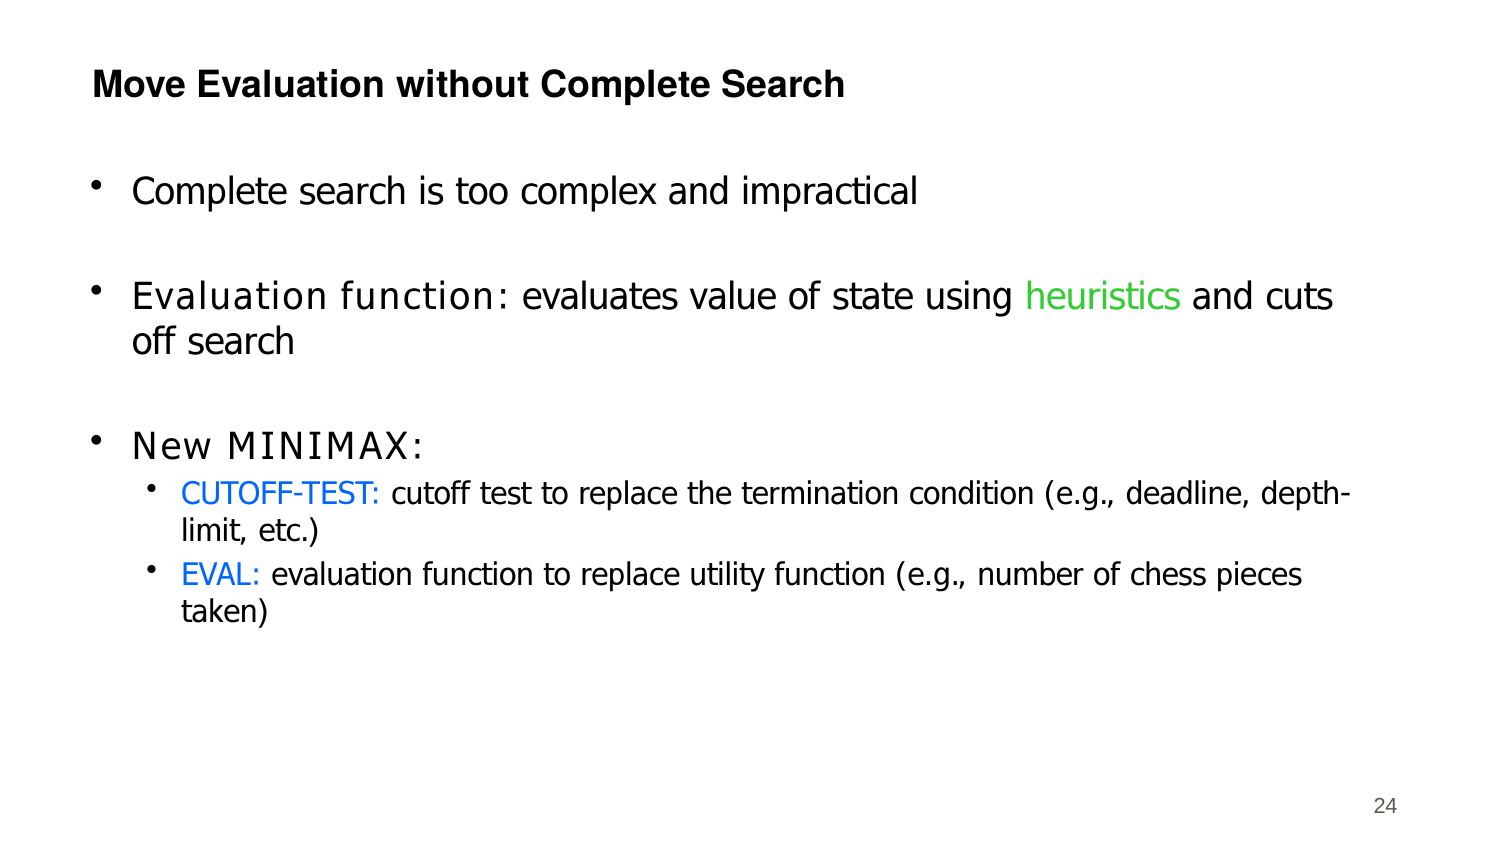

# Move Evaluation without Complete Search
Complete search is too complex and impractical

Evaluation function: evaluates value of state using heuristics and cuts off search

New MINIMAX:
CUTOFF-TEST: cutoff test to replace the termination condition (e.g., deadline, depth-limit, etc.)
EVAL: evaluation function to replace utility function (e.g., number of chess pieces taken)

24